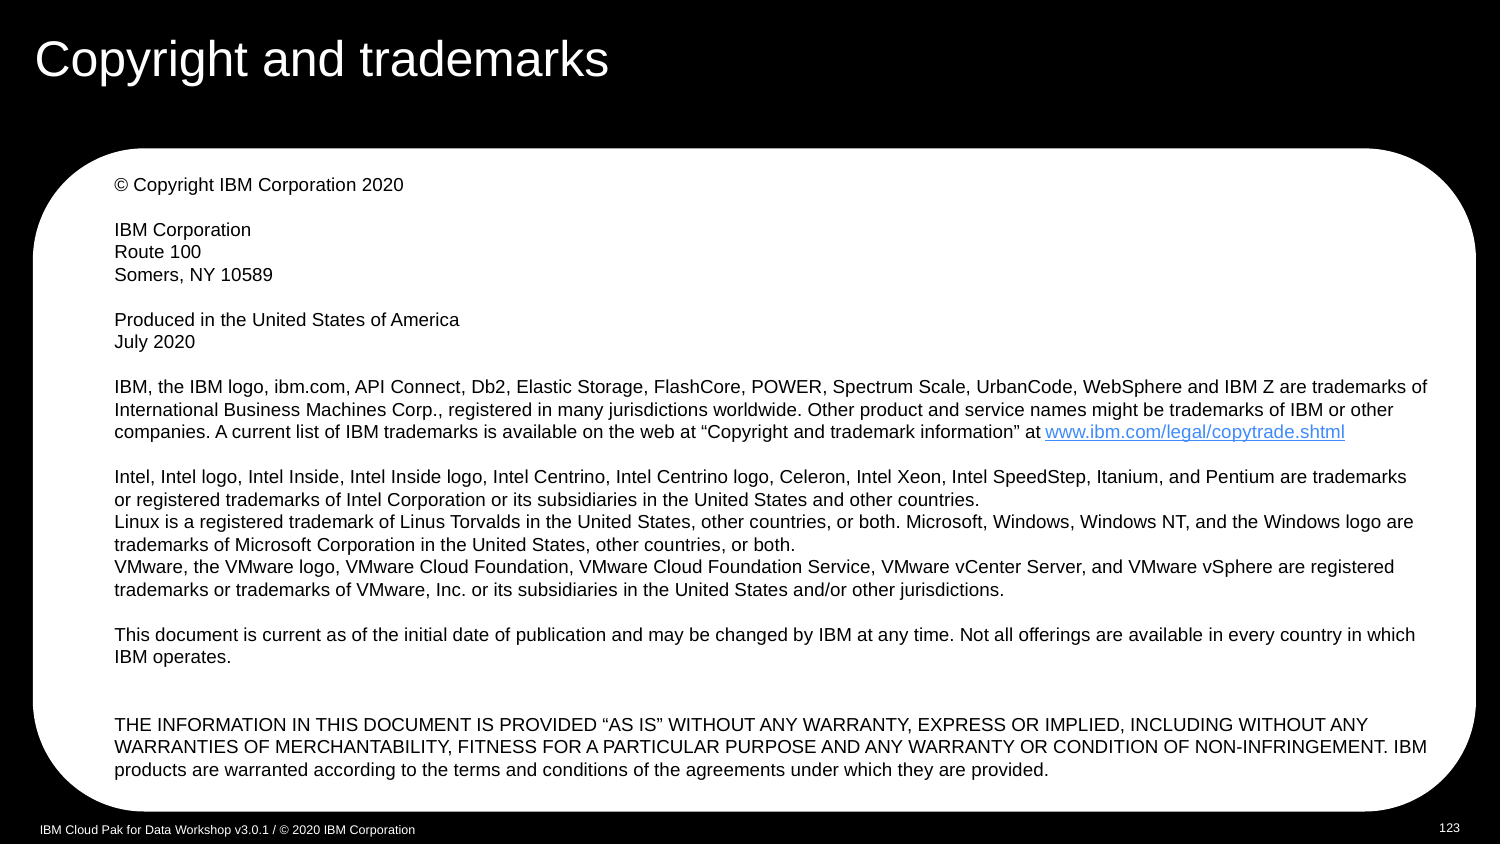

Copyright and trademarks

© Copyright IBM Corporation 2020

IBM Corporation
Route 100
Somers, NY 10589

Produced in the United States of America
July 2020

IBM, the IBM logo, ibm.com, API Connect, Db2, Elastic Storage, FlashCore, POWER, Spectrum Scale, UrbanCode, WebSphere and IBM Z are trademarks of International Business Machines Corp., registered in many jurisdictions worldwide. Other product and service names might be trademarks of IBM or other companies. A current list of IBM trademarks is available on the web at “Copyright and trademark information” at www.ibm.com/legal/copytrade.shtml

Intel, Intel logo, Intel Inside, Intel Inside logo, Intel Centrino, Intel Centrino logo, Celeron, Intel Xeon, Intel SpeedStep, Itanium, and Pentium are trademarks or registered trademarks of Intel Corporation or its subsidiaries in the United States and other countries.
Linux is a registered trademark of Linus Torvalds in the United States, other countries, or both. Microsoft, Windows, Windows NT, and the Windows logo are trademarks of Microsoft Corporation in the United States, other countries, or both.
VMware, the VMware logo, VMware Cloud Foundation, VMware Cloud Foundation Service, VMware vCenter Server, and VMware vSphere are registered trademarks or trademarks of VMware, Inc. or its subsidiaries in the United States and/or other jurisdictions.

This document is current as of the initial date of publication and may be changed by IBM at any time. Not all offerings are available in every country in which IBM operates.

THE INFORMATION IN THIS DOCUMENT IS PROVIDED “AS IS” WITHOUT ANY WARRANTY, EXPRESS OR IMPLIED, INCLUDING WITHOUT ANY WARRANTIES OF MERCHANTABILITY, FITNESS FOR A PARTICULAR PURPOSE AND ANY WARRANTY OR CONDITION OF NON-INFRINGEMENT. IBM products are warranted according to the terms and conditions of the agreements under which they are provided.
123
IBM Cloud Pak for Data Workshop v3.0.1 / © 2020 IBM Corporation